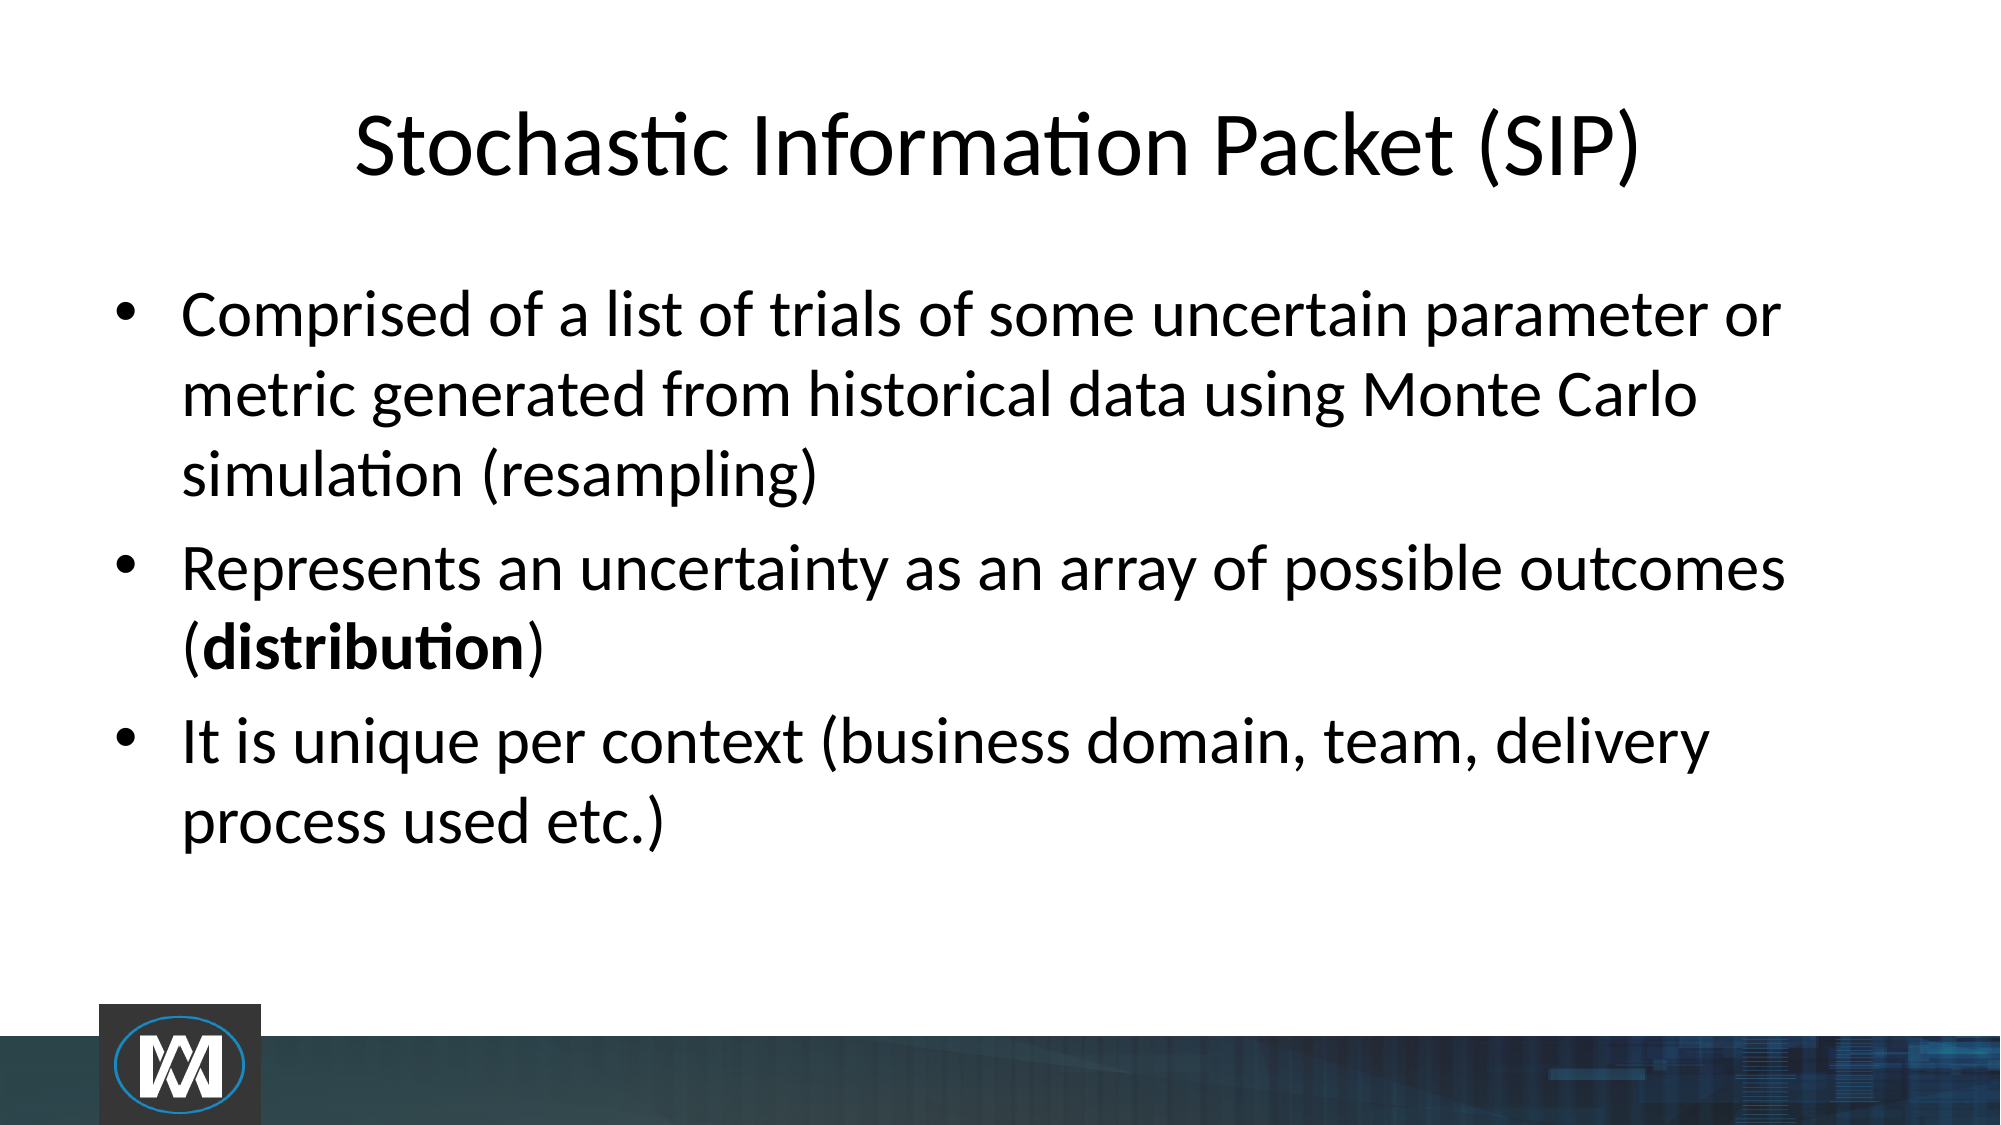

# Stochastic Information Packet (SIP)
Comprised of a list of trials of some uncertain parameter or metric generated from historical data using Monte Carlo simulation (resampling)
Represents an uncertainty as an array of possible outcomes (distribution)
It is unique per context (business domain, team, delivery process used etc.)